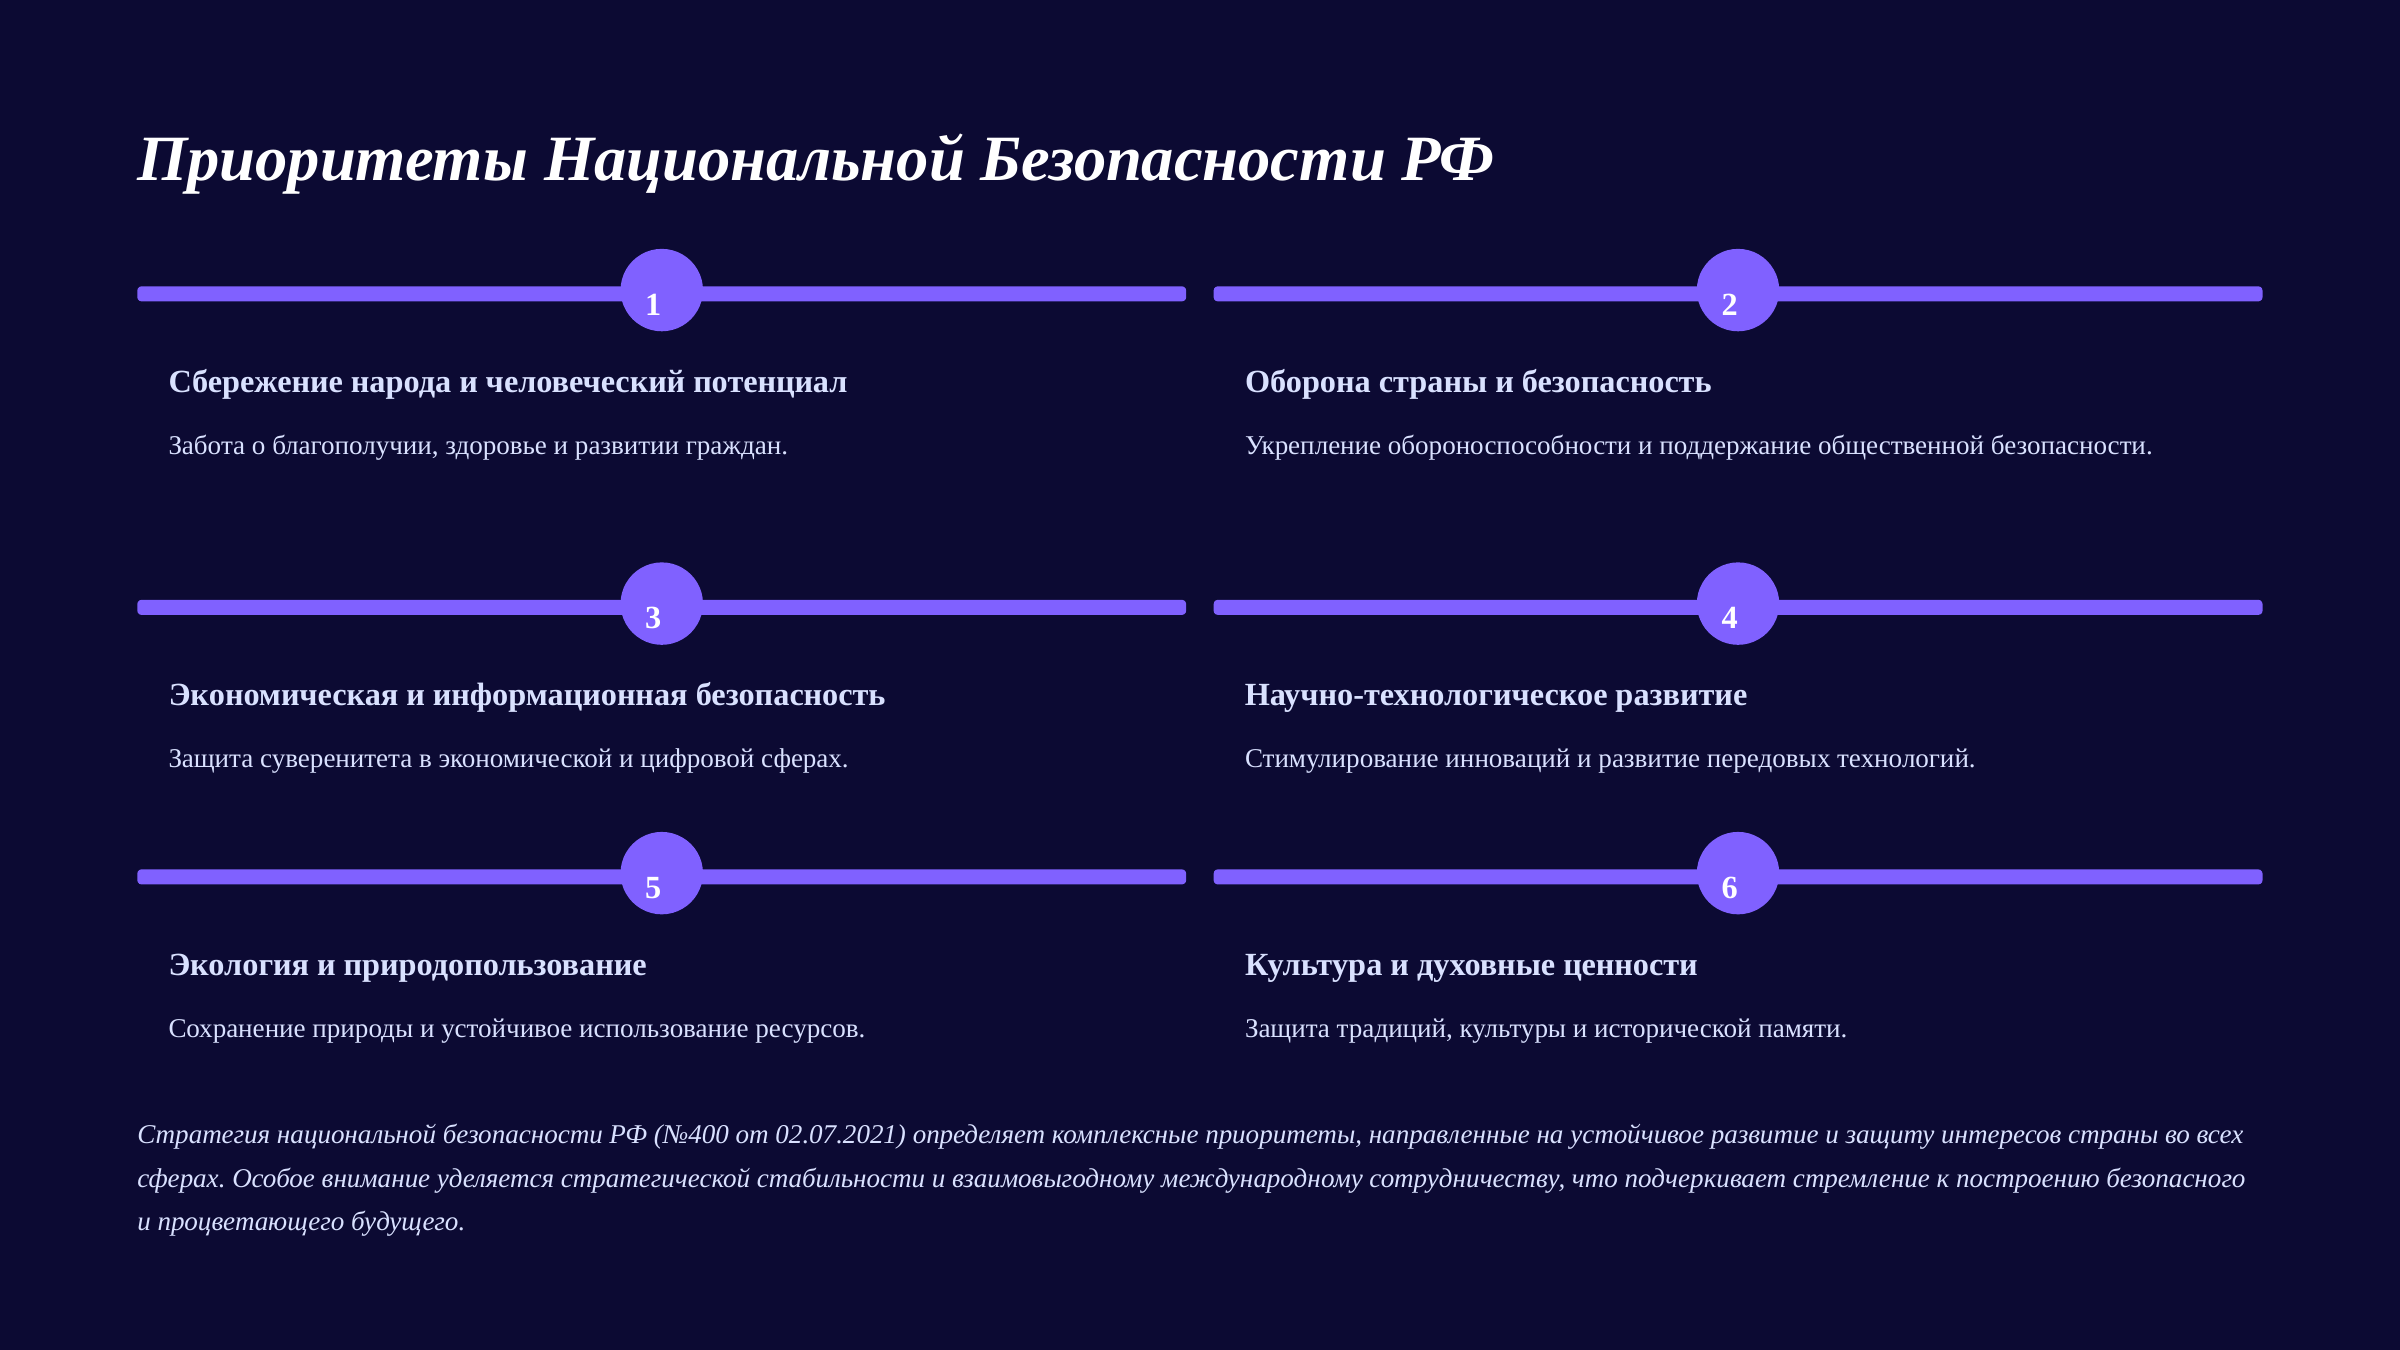

Приоритеты Национальной Безопасности РФ

1
2

Сбережение народа и человеческий потенциал
Оборона страны и безопасность
Забота о благополучии, здоровье и развитии граждан.
Укрепление обороноспособности и поддержание общественной безопасности.

3
4

Экономическая и информационная безопасность
Научно-технологическое развитие
Защита суверенитета в экономической и цифровой сферах.
Стимулирование инноваций и развитие передовых технологий.

5
6

Экология и природопользование
Культура и духовные ценности
Сохранение природы и устойчивое использование ресурсов.
Защита традиций, культуры и исторической памяти.
Стратегия национальной безопасности РФ (№400 от 02.07.2021) определяет комплексные приоритеты, направленные на устойчивое развитие и защиту интересов страны во всех сферах. Особое внимание уделяется стратегической стабильности и взаимовыгодному международному сотрудничеству, что подчеркивает стремление к построению безопасного и процветающего будущего.